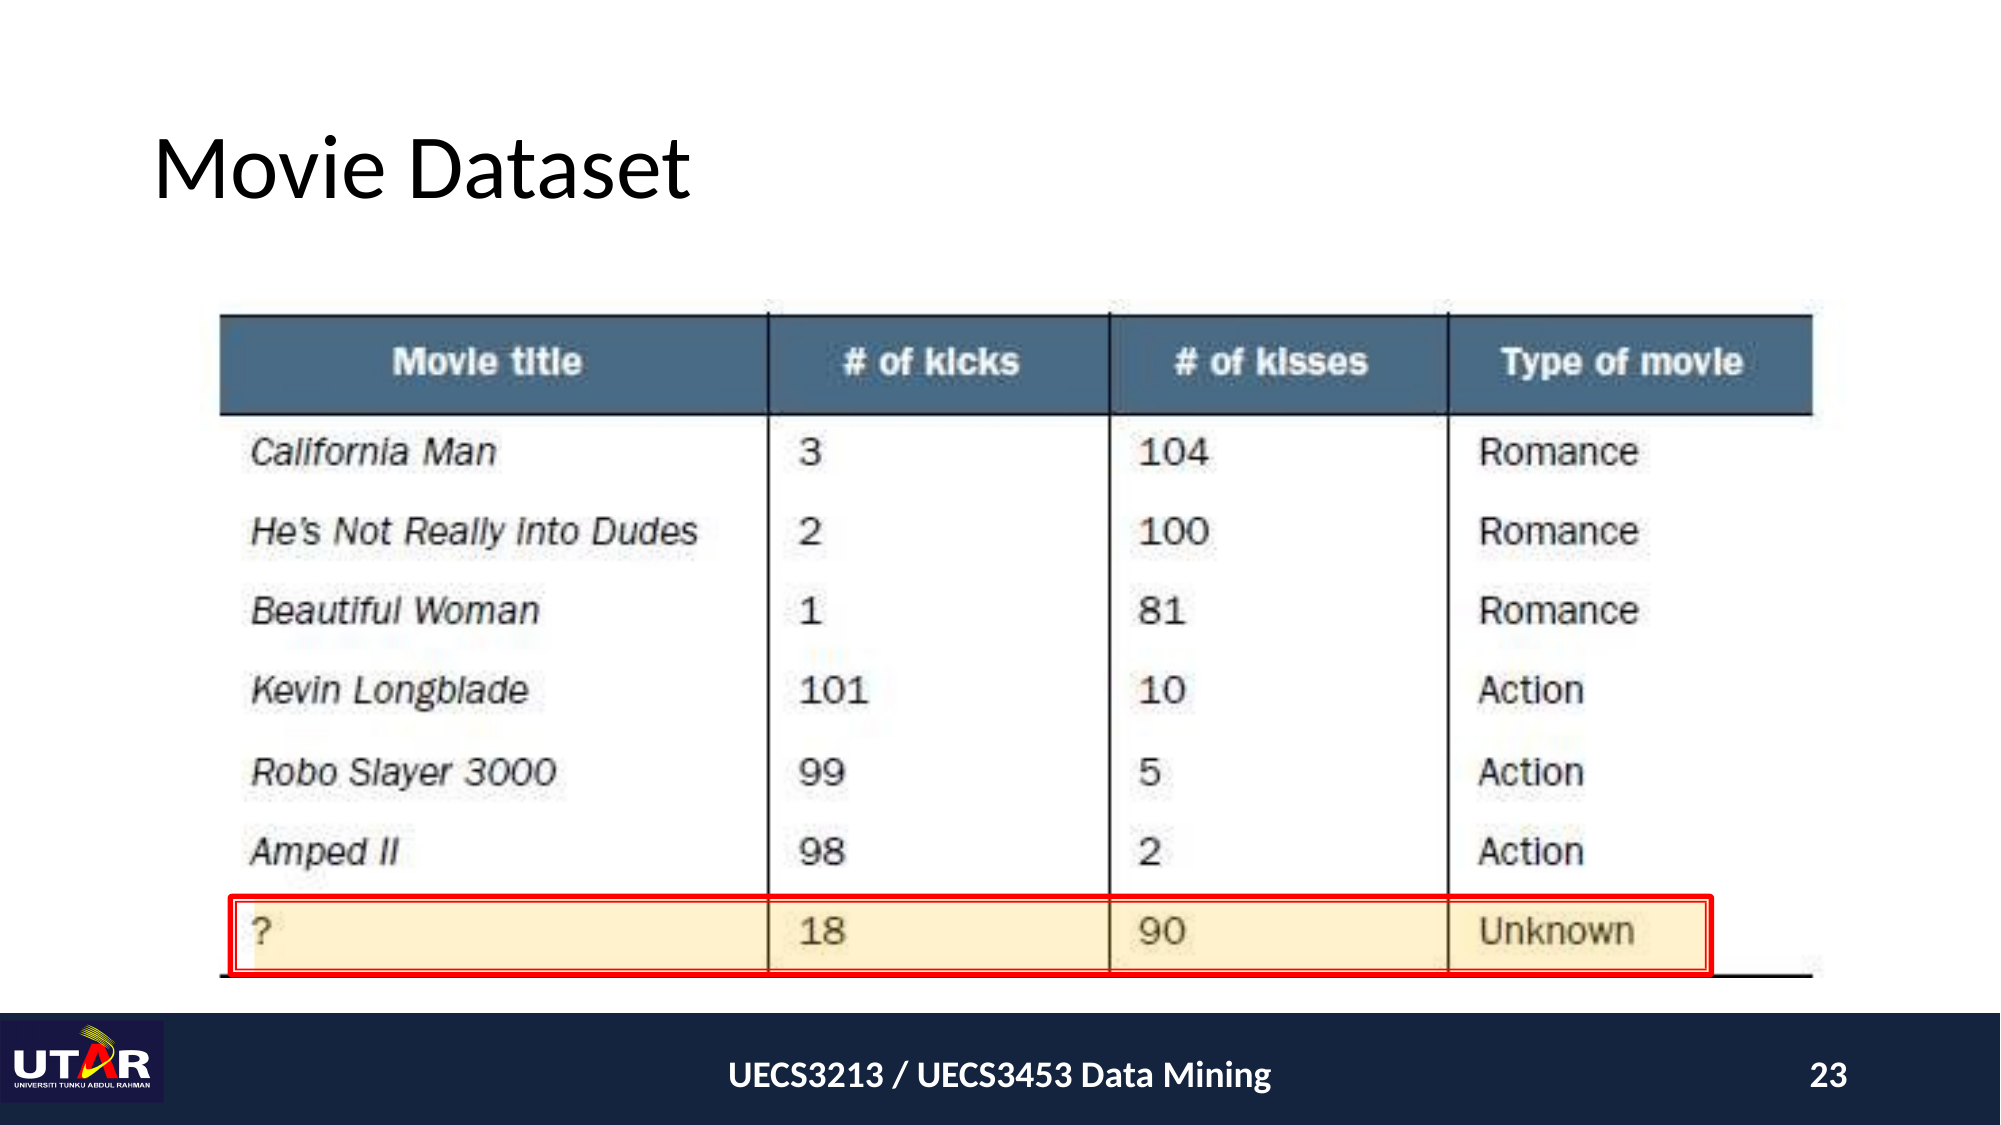

# Movie Dataset

UECS3213 / UECS3453 Data Mining
23